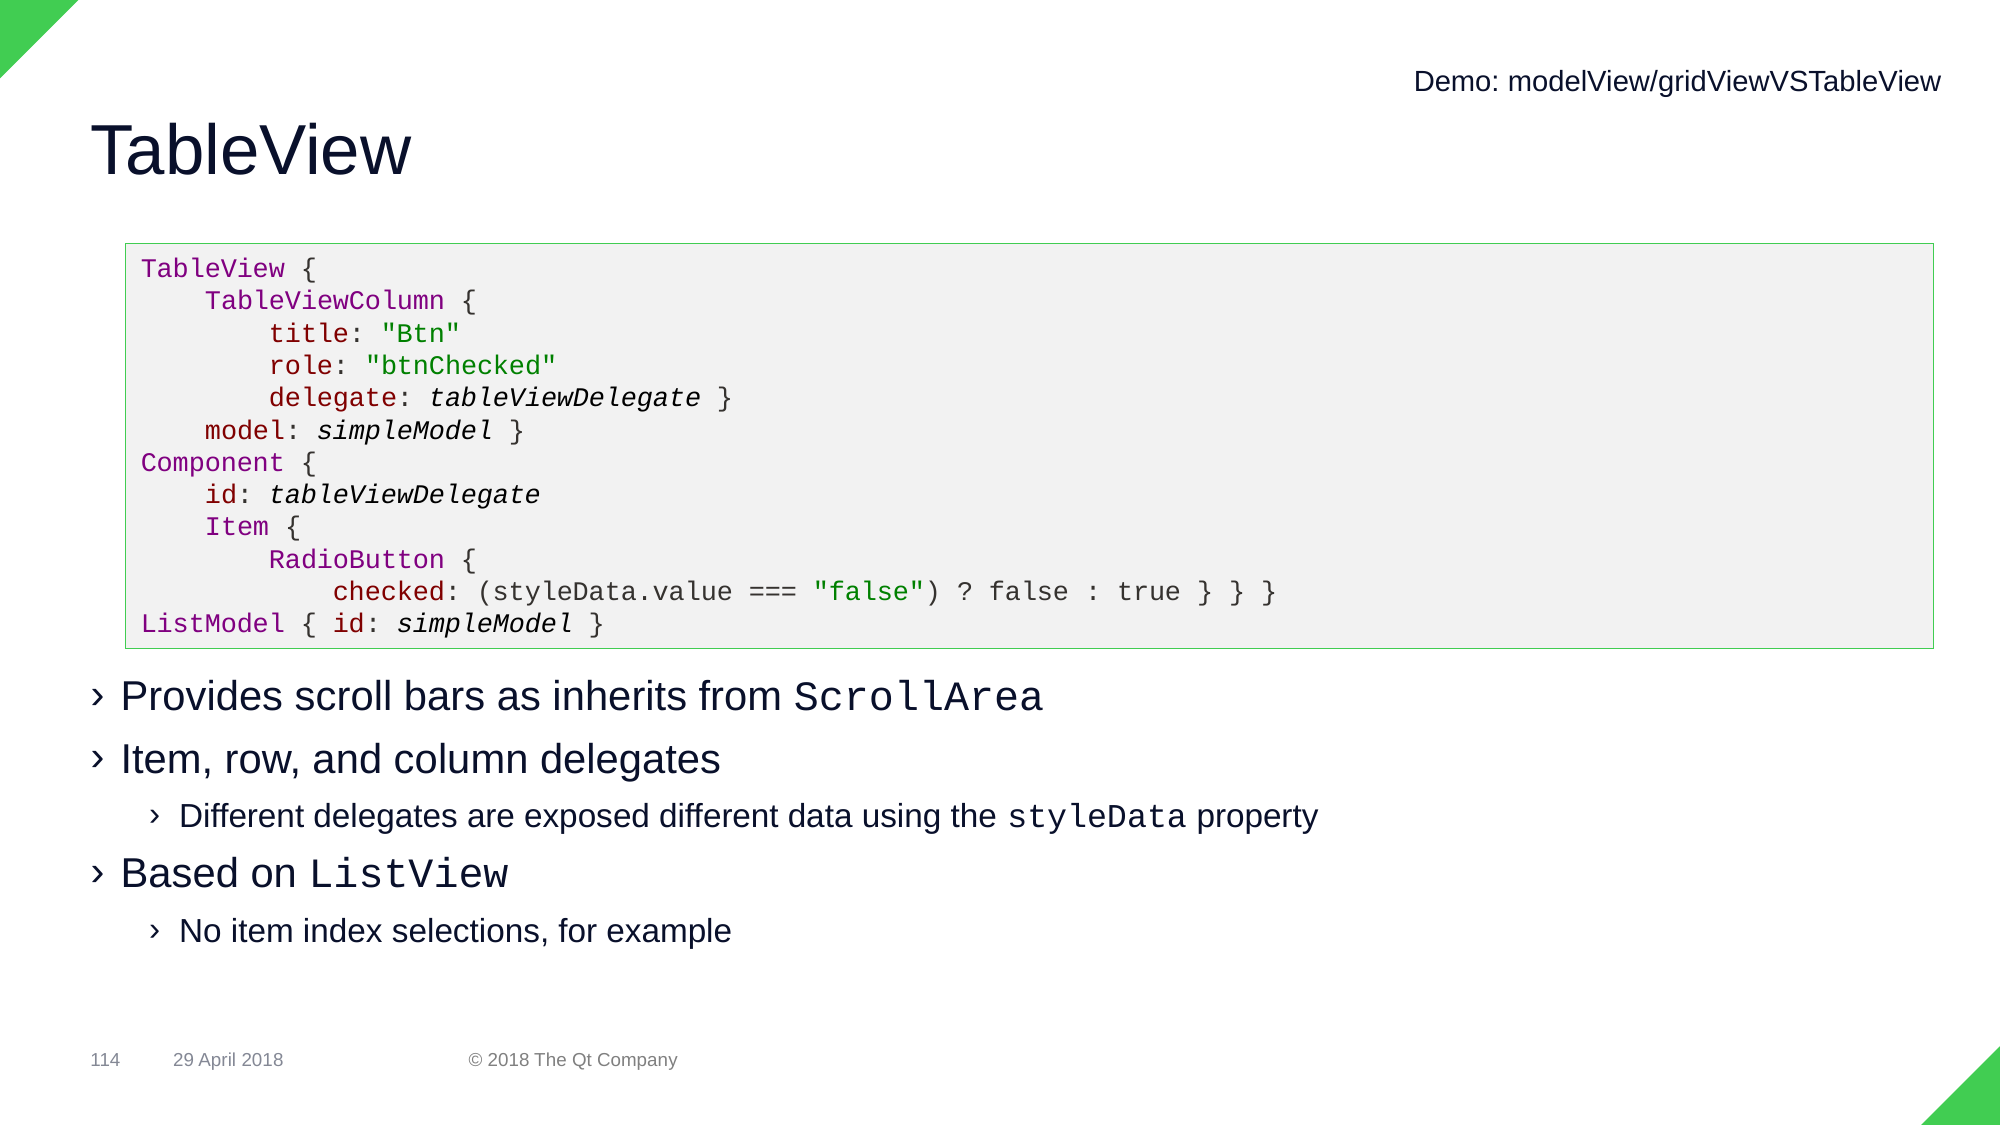

Demo: modelView/gridViewVSTableView
# TableView
TableView {
    TableViewColumn {
        title: "Btn"
        role: "btnChecked"
        delegate: tableViewDelegate }
    model: simpleModel }
Component {
    id: tableViewDelegate
    Item {
        RadioButton {
            checked: (styleData.value === "false") ? false : true } } }
ListModel { id: simpleModel }
Provides scroll bars as inherits from ScrollArea
Item, row, and column delegates
Different delegates are exposed different data using the styleData property
Based on ListView
No item index selections, for example

114
29 April 2018
© 2018 The Qt Company